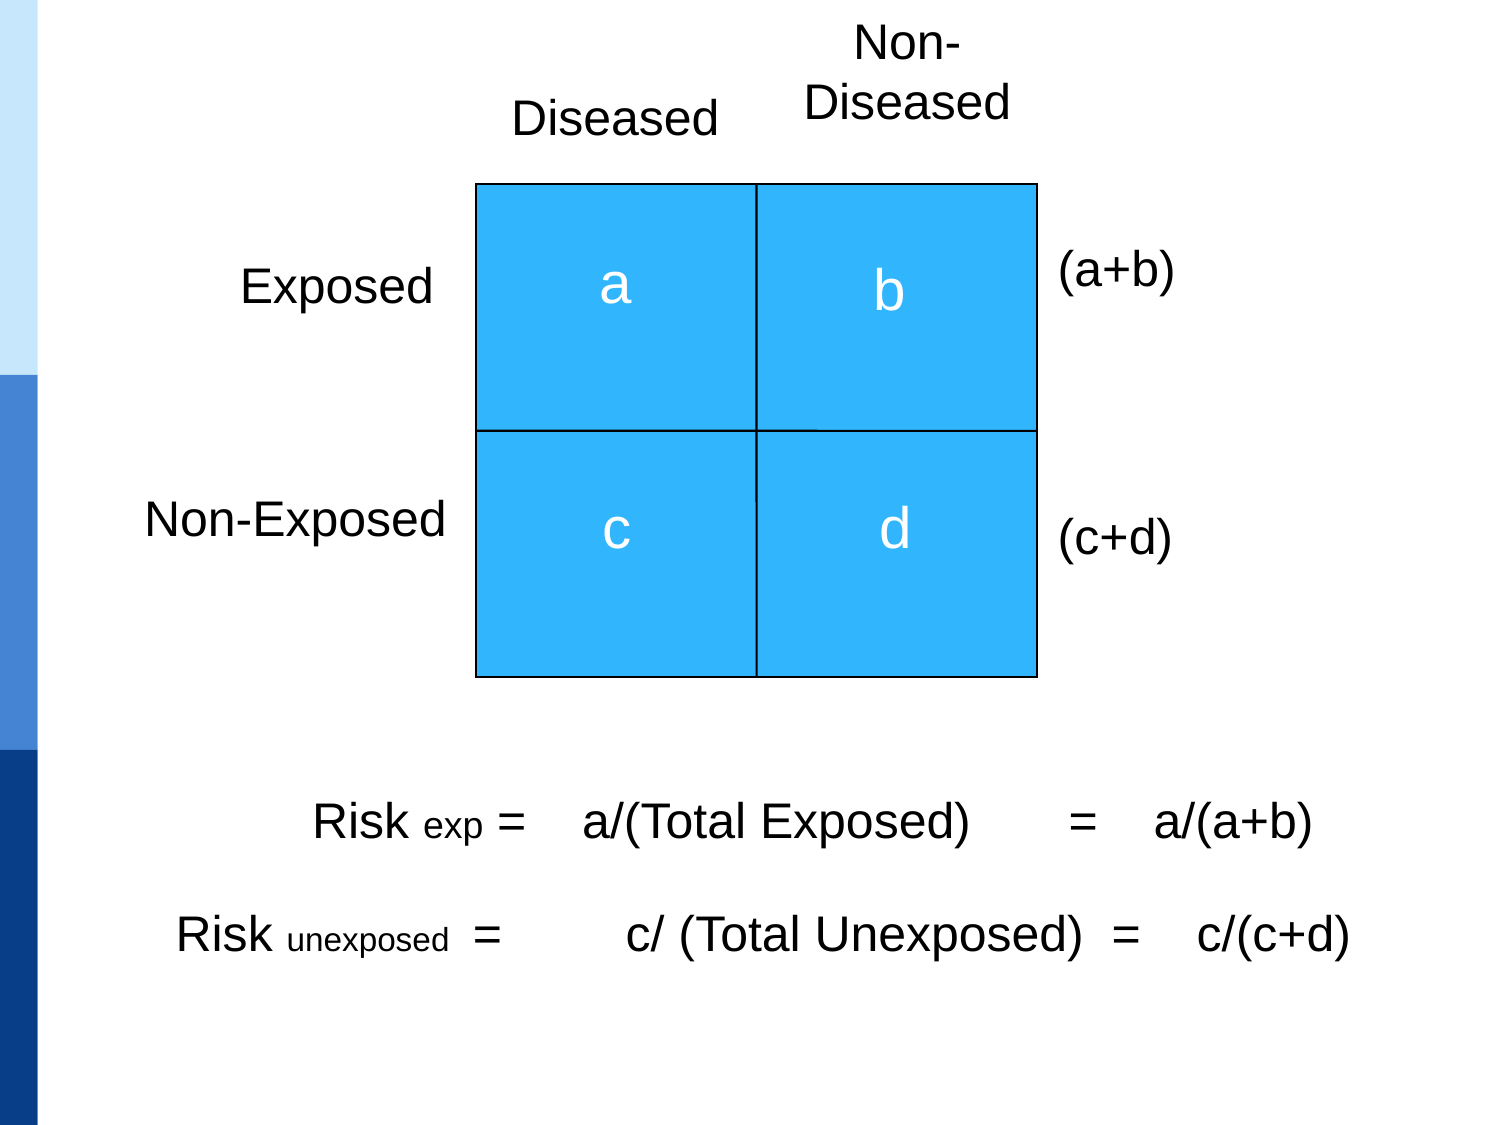

Non-Diseased
Diseased

(a+b)
a
b
Exposed

Non-Exposed
d
c
(c+d)
Risk exp =    a/(Total Exposed)       =    a/(a+b)
Risk unexposed  = 	c/ (Total Unexposed)  =    c/(c+d)